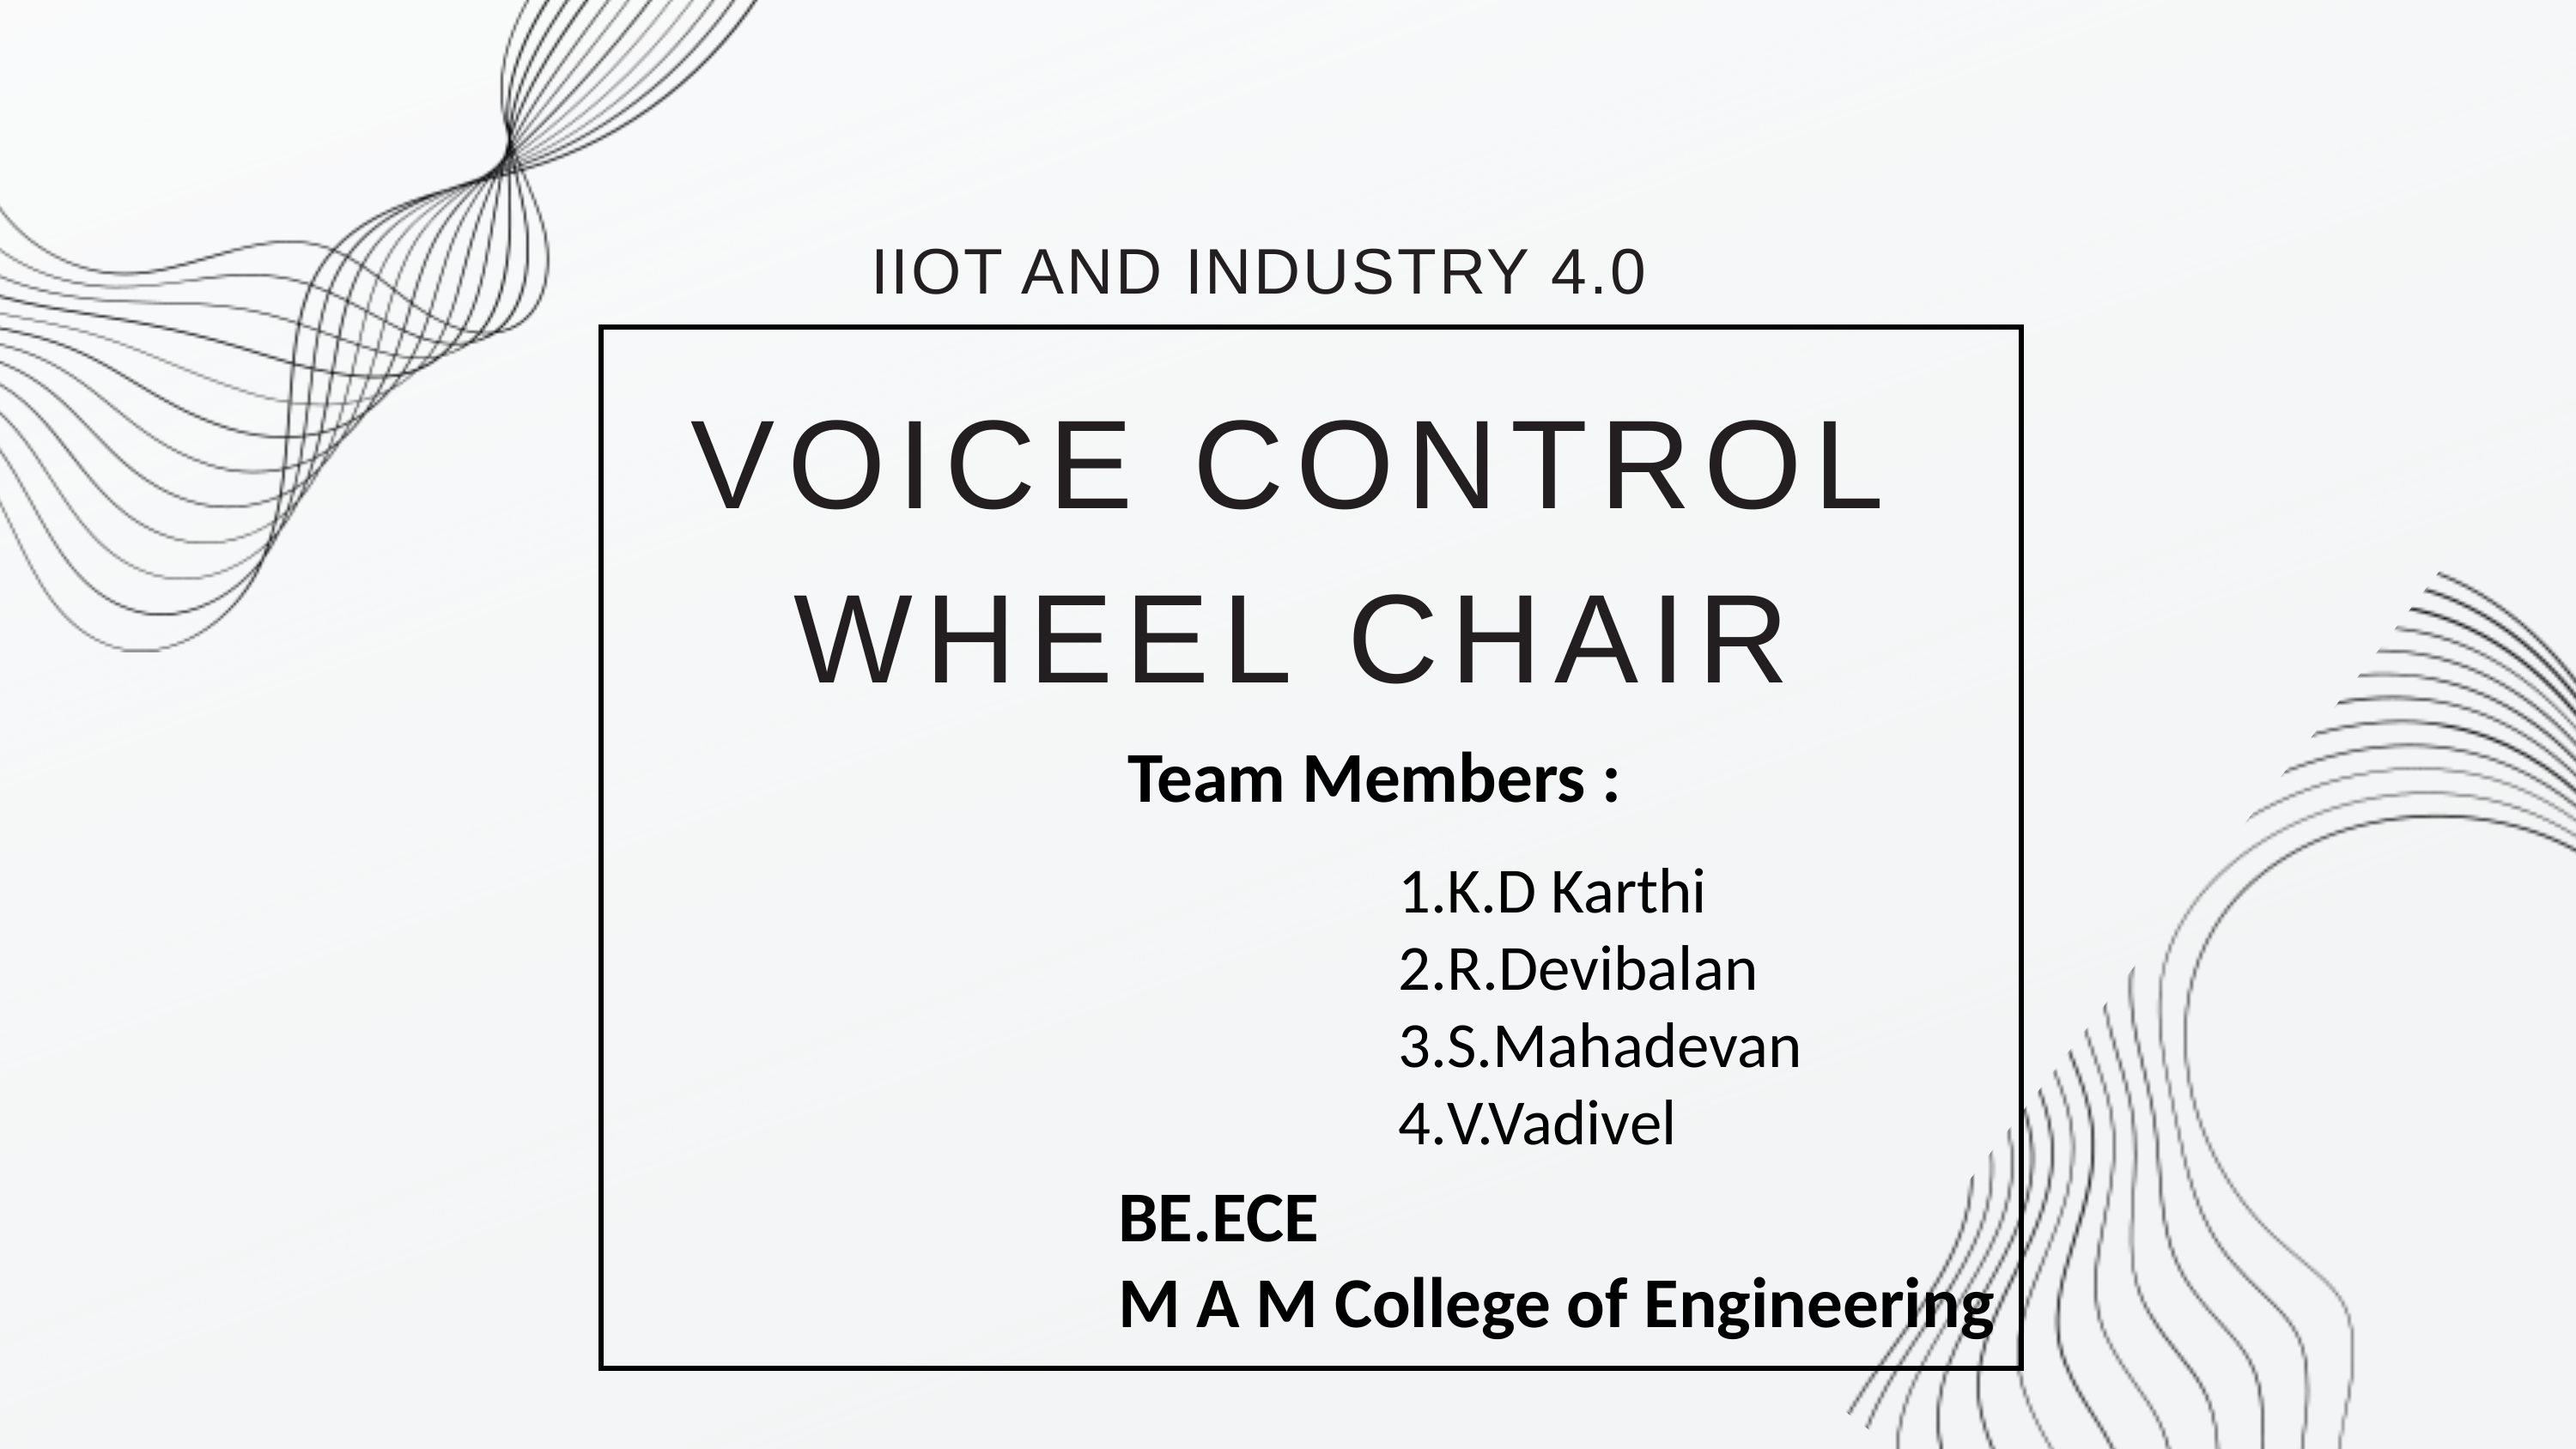

IIOT AND INDUSTRY 4.0

VOICE CONTROL WHEEL CHAIR
Team Members :

K.D Karthi
R.Devibalan
S.Mahadevan
V.Vadivel
BE.ECE
M A M College of Engineering